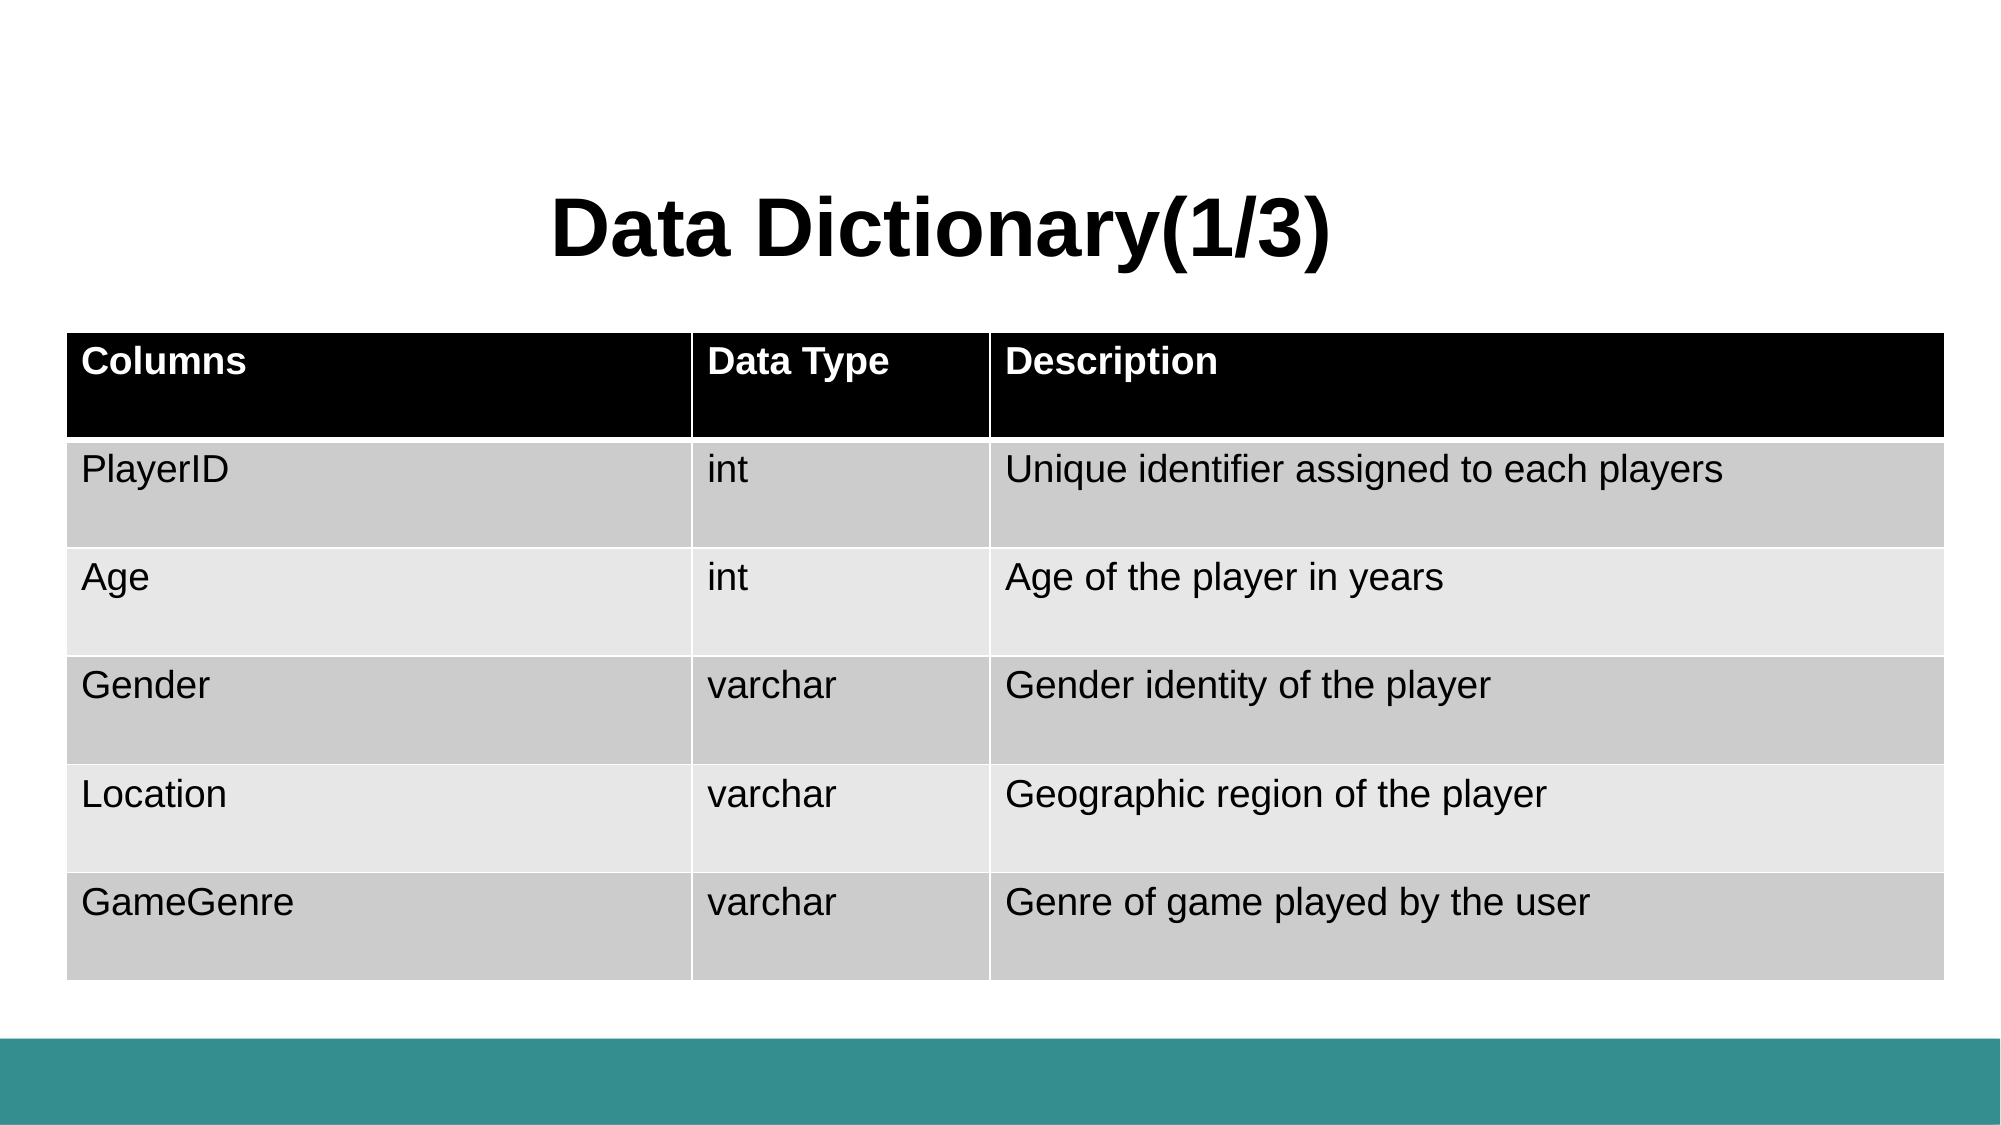

# Data Dictionary(1/3)
| Columns | Data Type | Description |
| --- | --- | --- |
| PlayerID | int | Unique identifier assigned to each players |
| Age | int | Age of the player in years |
| Gender | varchar | Gender identity of the player |
| Location | varchar | Geographic region of the player |
| GameGenre | varchar | Genre of game played by the user |